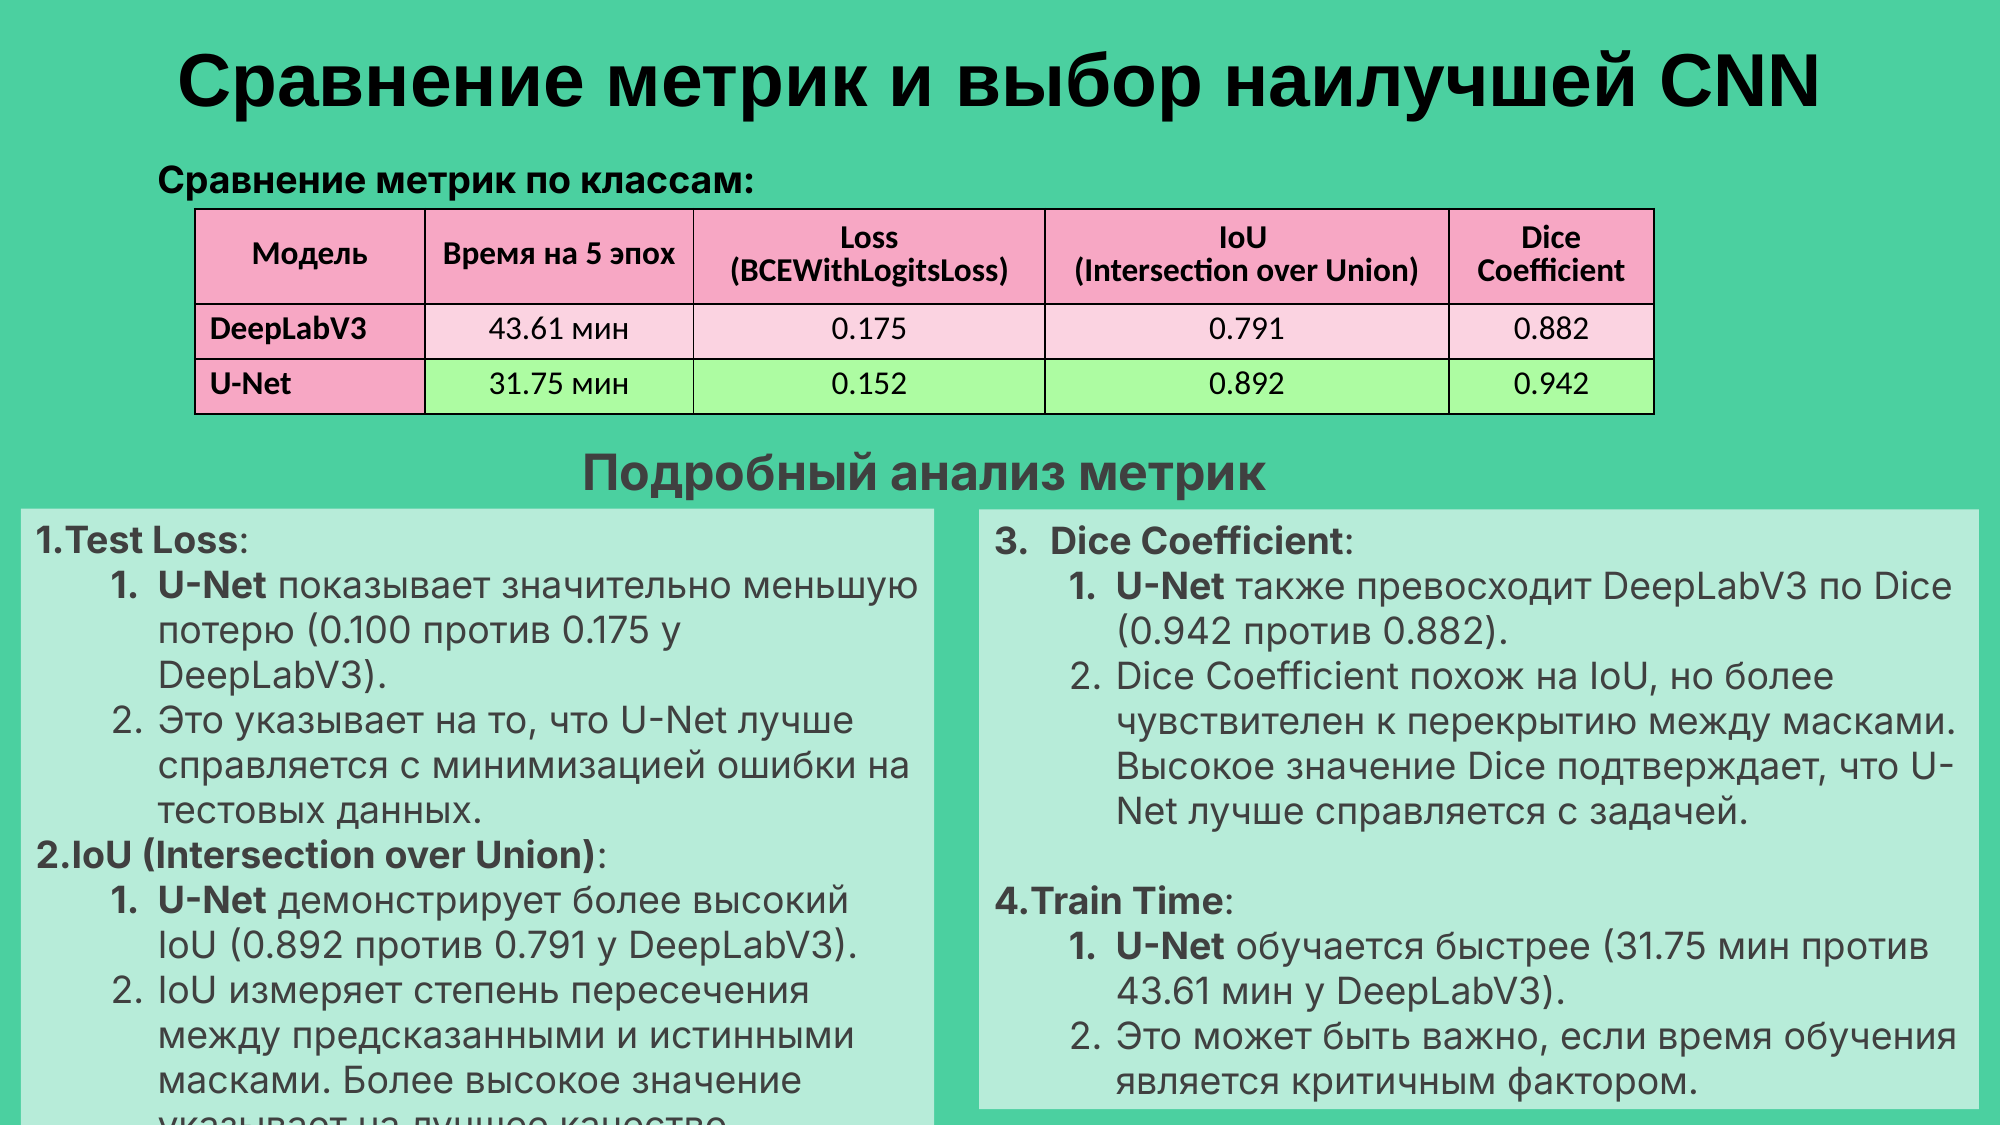

Сравнение метрик и выбор наилучшей CNN
Сравнение метрик по классам:
| Модель | Время на 5 эпох | Loss (BCEWithLogitsLoss) | IoU (Intersection over Union) | Dice Coefficient |
| --- | --- | --- | --- | --- |
| DeepLabV3 | 43.61 мин | 0.175 | 0.791 | 0.882 |
| U-Net | 31.75 мин | 0.152 | 0.892 | 0.942 |
Подробный анализ метрик

Test Loss:
U-Net показывает значительно меньшую потерю (0.100 против 0.175 у DeepLabV3).
Это указывает на то, что U-Net лучше справляется с минимизацией ошибки на тестовых данных.
IoU (Intersection over Union):
U-Net демонстрирует более высокий IoU (0.892 против 0.791 у DeepLabV3).
IoU измеряет степень пересечения между предсказанными и истинными масками. Более высокое значение указывает на лучшее качество сегментации.
Dice Coefficient:
U-Net также превосходит DeepLabV3 по Dice (0.942 против 0.882).
Dice Coefficient похож на IoU, но более чувствителен к перекрытию между масками. Высокое значение Dice подтверждает, что U-Net лучше справляется с задачей.

Train Time:
U-Net обучается быстрее (31.75 мин против 43.61 мин у DeepLabV3).
Это может быть важно, если время обучения является критичным фактором.